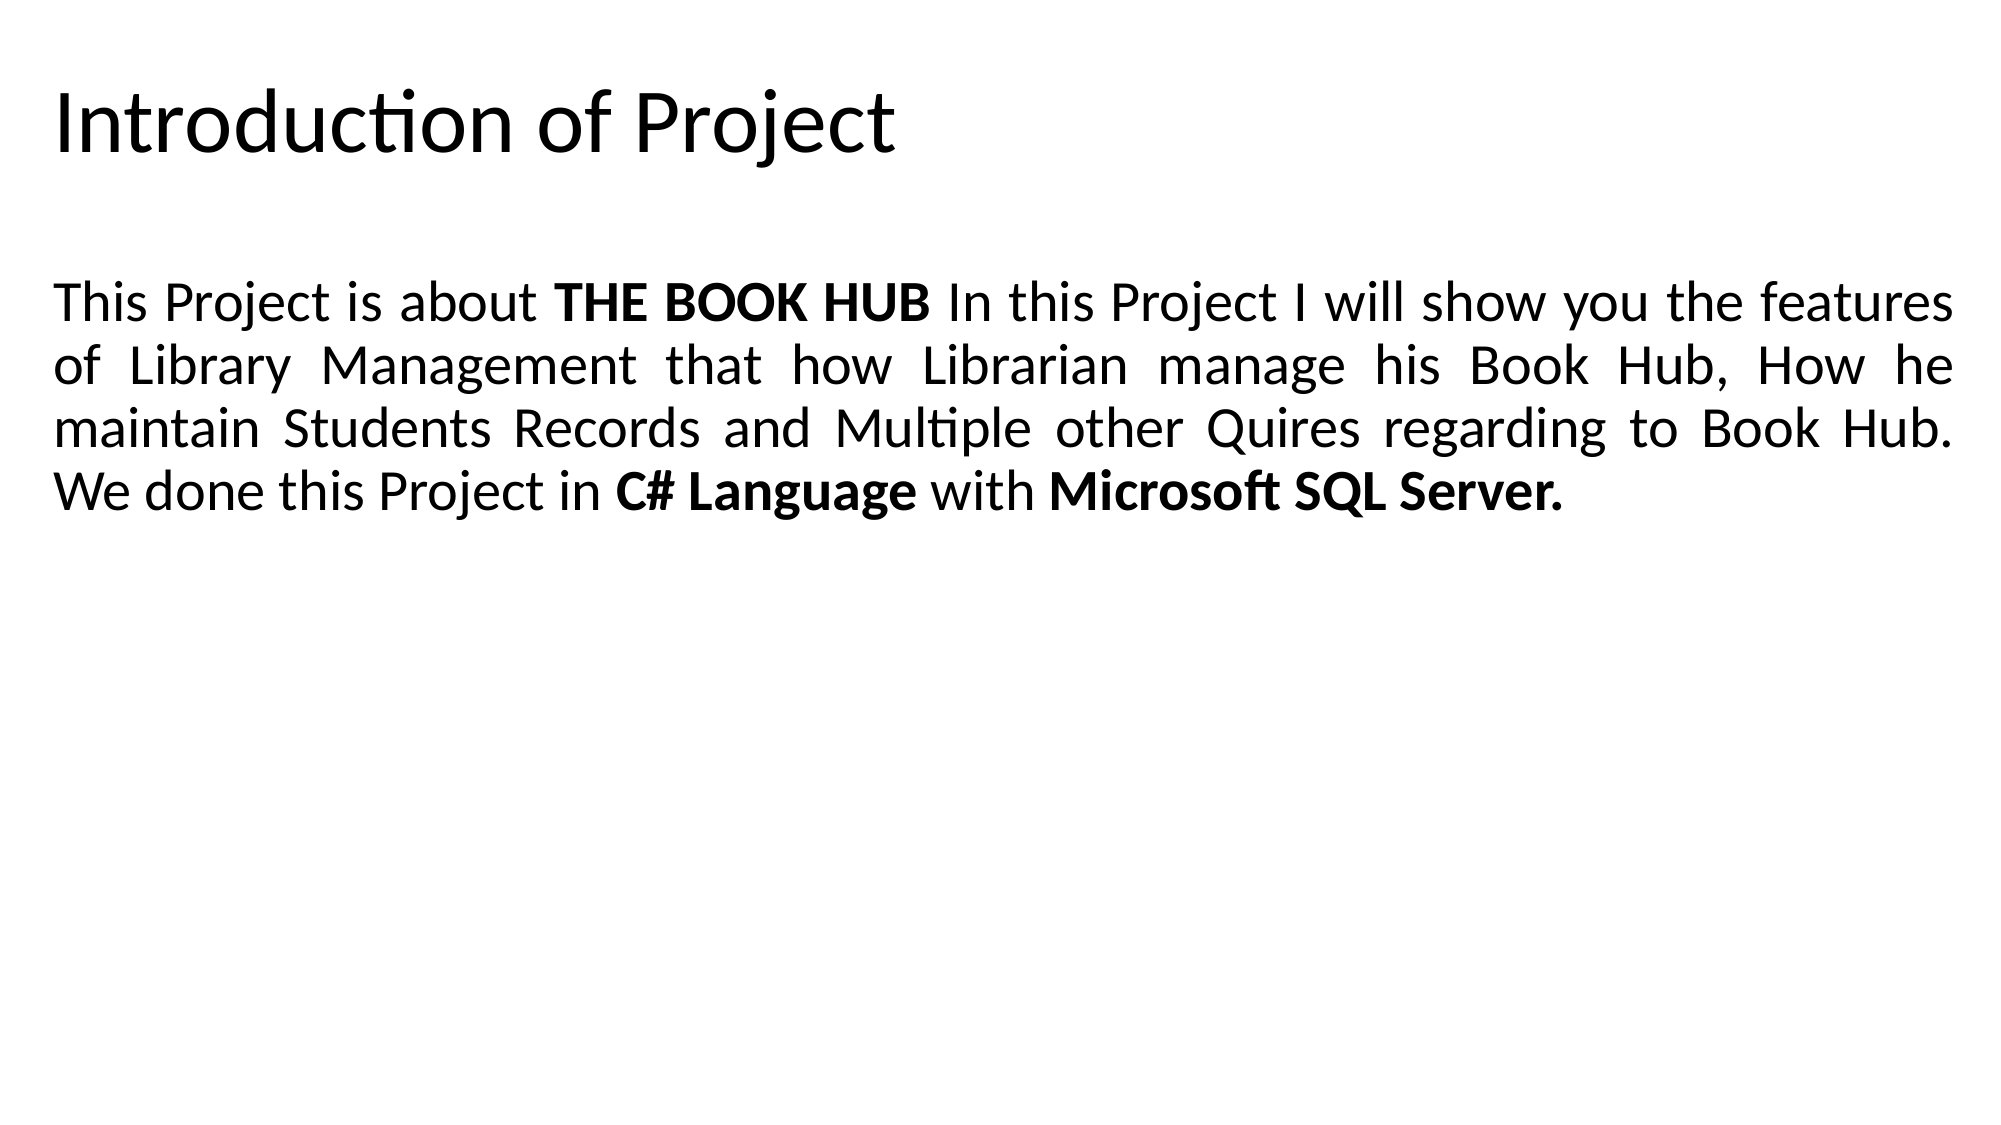

# Introduction of Project
This Project is about THE BOOK HUB In this Project I will show you the features of Library Management that how Librarian manage his Book Hub, How he maintain Students Records and Multiple other Quires regarding to Book Hub. We done this Project in C# Language with Microsoft SQL Server.